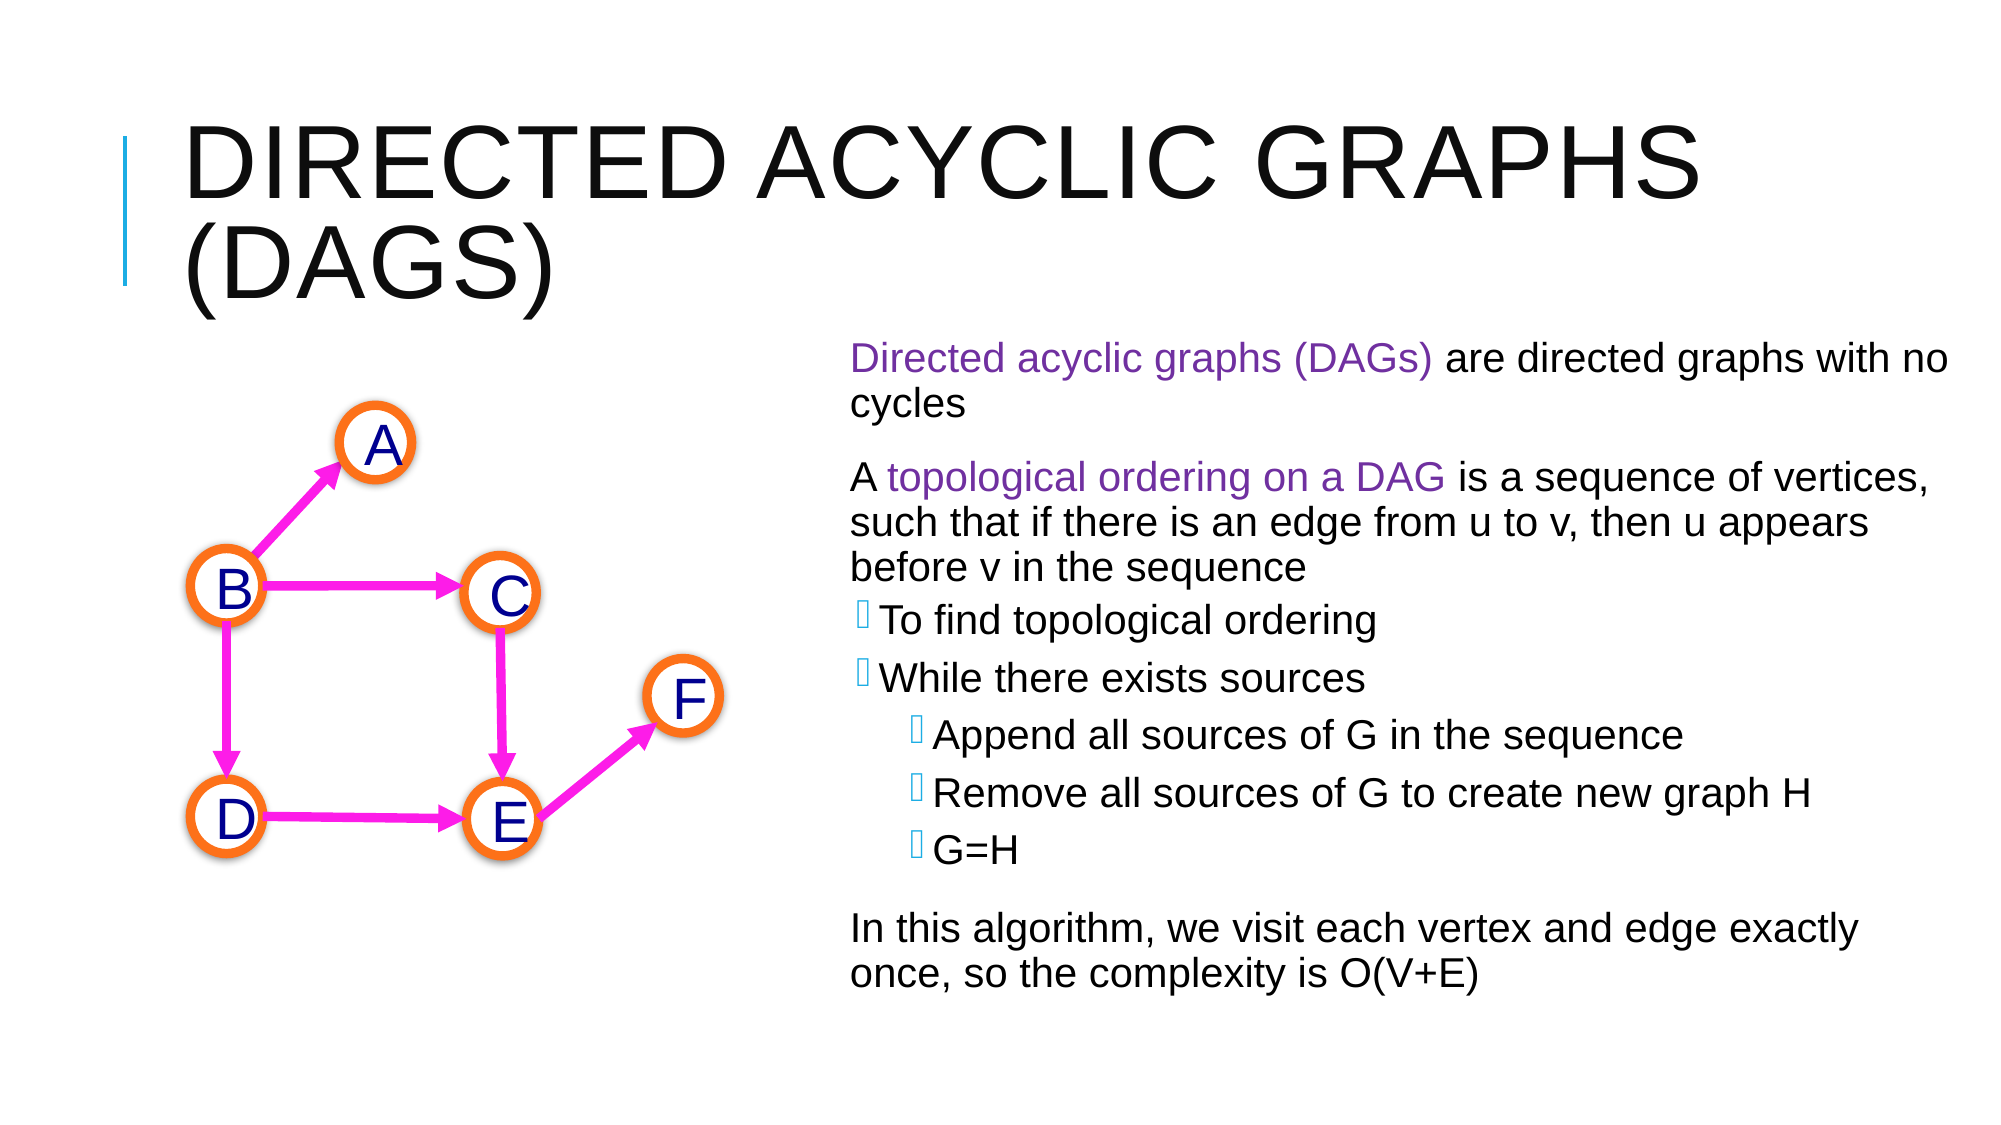

# Directed AcycliC Graphs (DAGs)
Directed acyclic graphs (DAGs) are directed graphs with no cycles
A topological ordering on a DAG is a sequence of vertices, such that if there is an edge from u to v, then u appears before v in the sequence
To find topological ordering
While there exists sources
Append all sources of G in the sequence
Remove all sources of G to create new graph H
G=H
In this algorithm, we visit each vertex and edge exactly once, so the complexity is O(V+E)

A
B
C
F
D
E